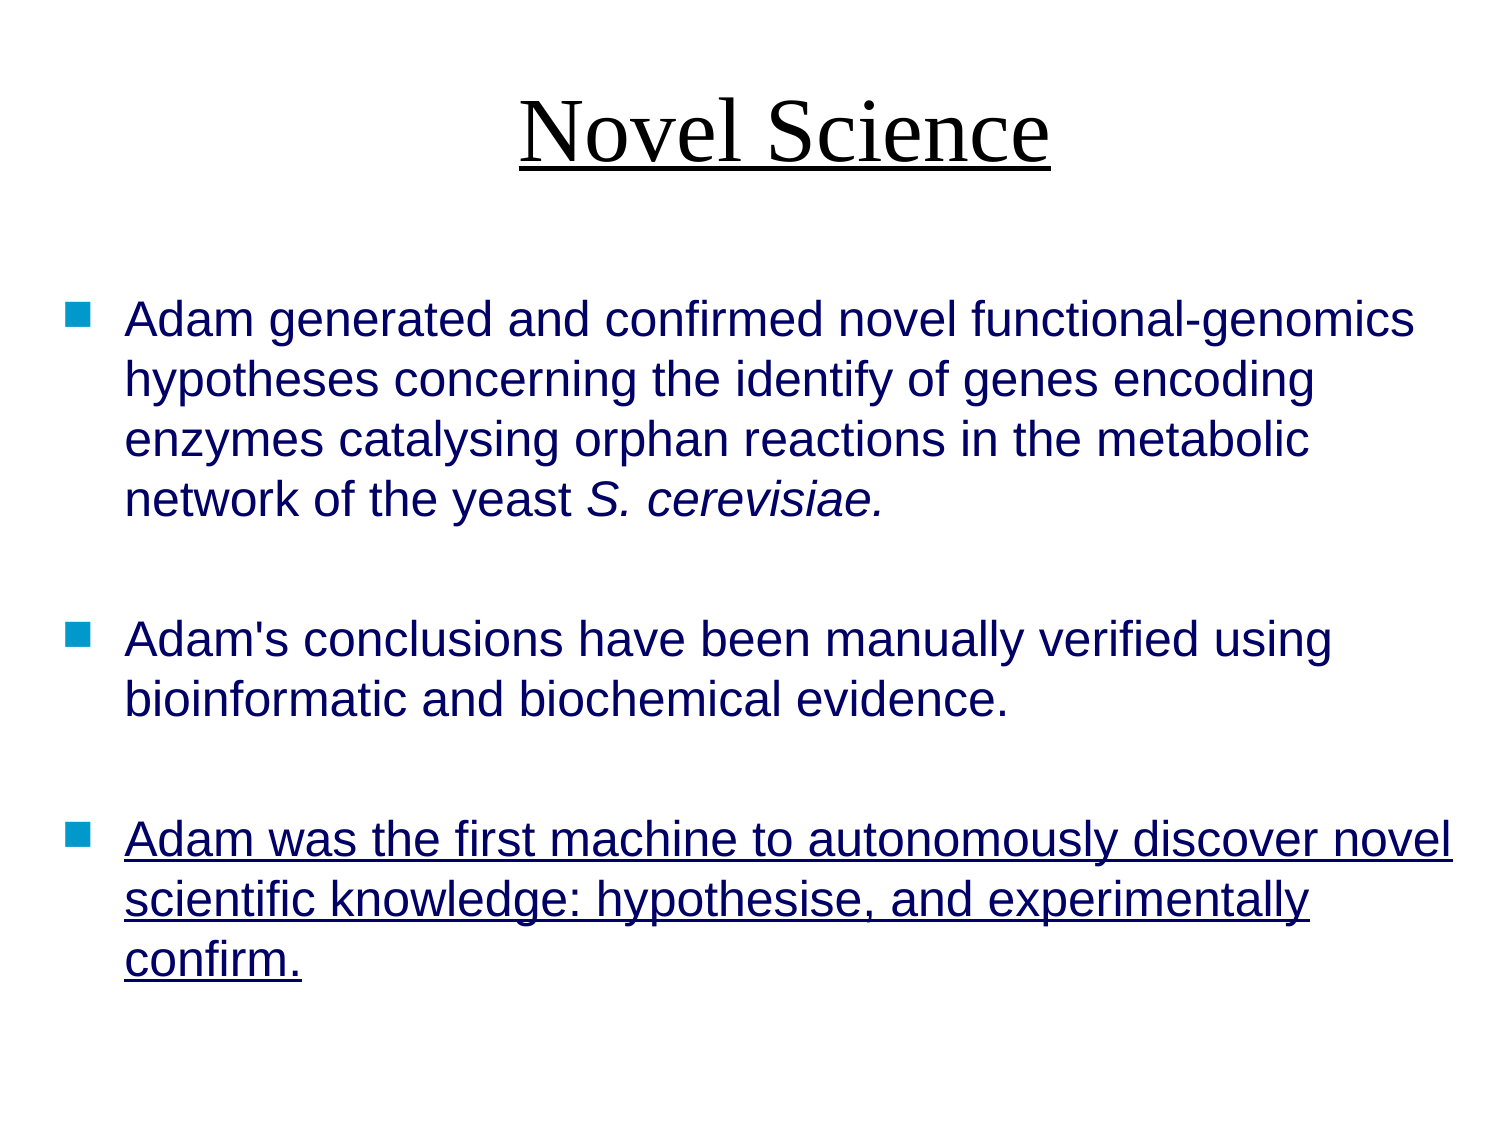

# Novel Science
Adam generated and confirmed novel functional-genomics hypotheses concerning the identify of genes encoding enzymes catalysing orphan reactions in the metabolic network of the yeast S. cerevisiae.

Adam's conclusions have been manually verified using bioinformatic and biochemical evidence.

Adam was the first machine to autonomously discover novel scientific knowledge: hypothesise, and experimentally confirm.